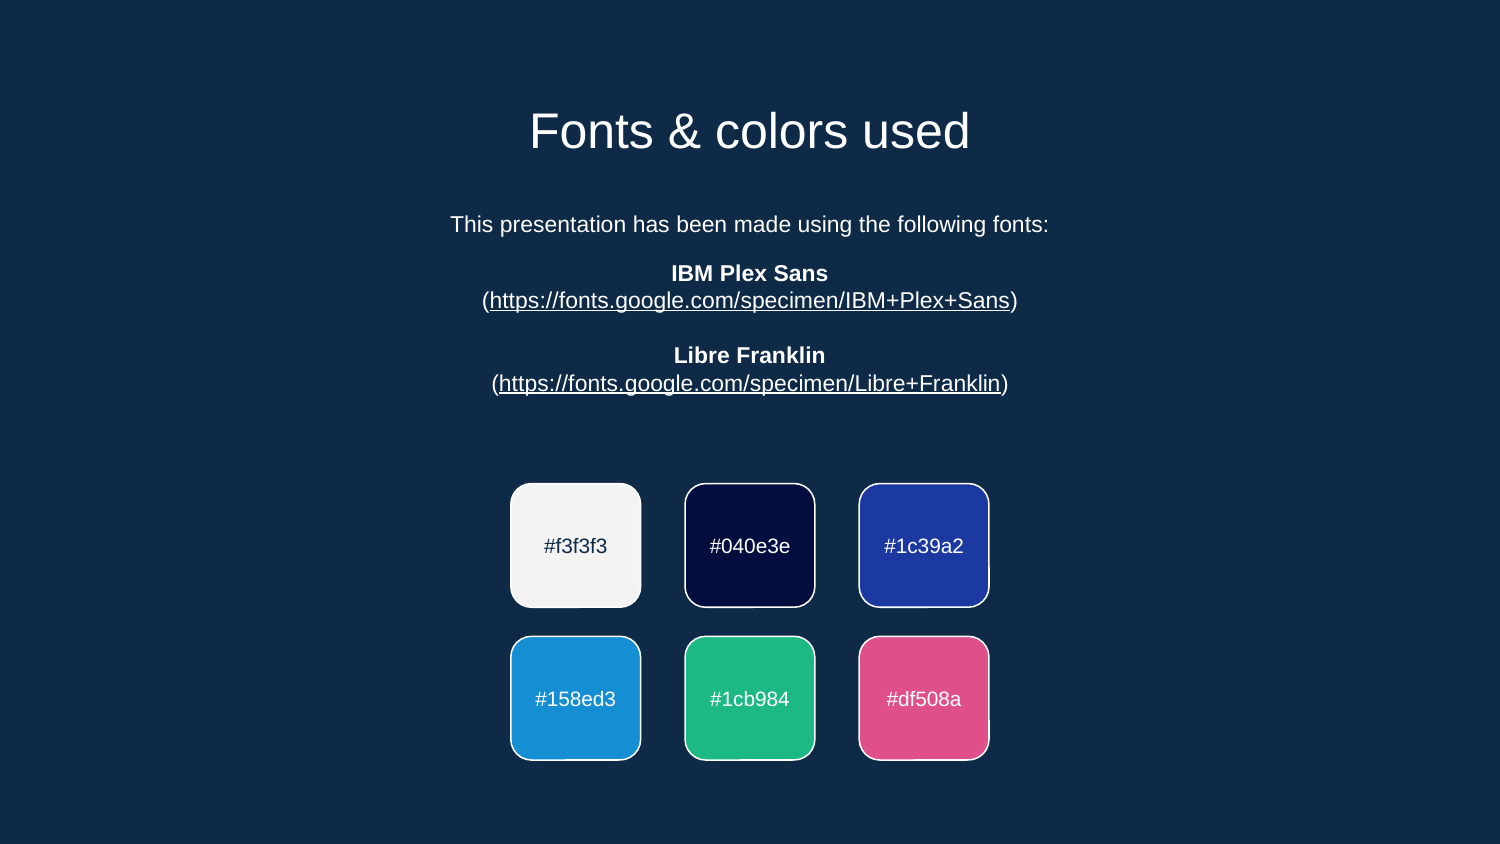

# Fonts & colors used
This presentation has been made using the following fonts:
IBM Plex Sans
(https://fonts.google.com/specimen/IBM+Plex+Sans)

Libre Franklin
(https://fonts.google.com/specimen/Libre+Franklin)

#f3f3f3
#040e3e
#1c39a2

#158ed3
#1cb984
#df508a